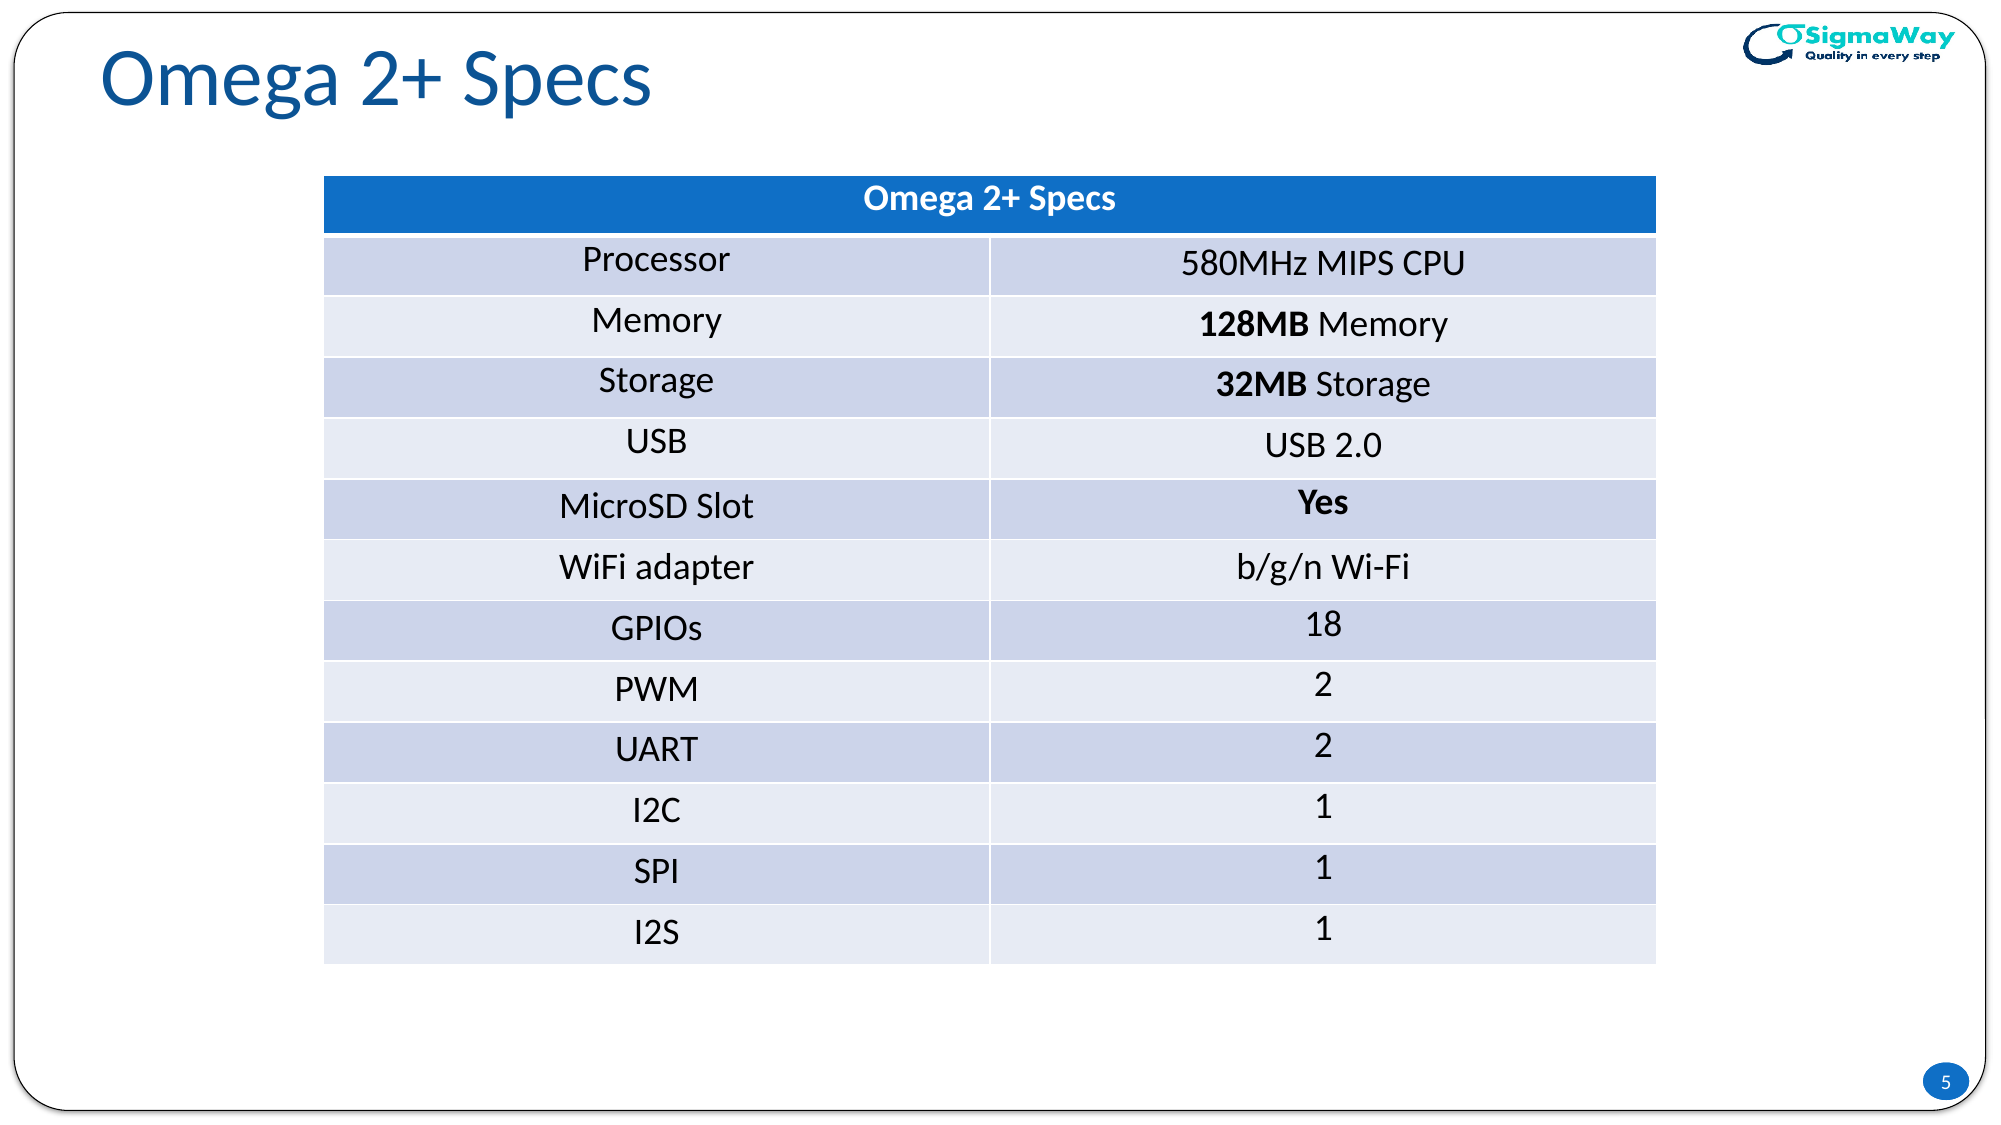

# Omega 2+ Specs
| Omega 2+ Specs |  |
| --- | --- |
| Processor | 580MHz MIPS CPU |
| Memory | 128MB Memory |
| Storage | 32MB Storage |
| USB | USB 2.0 |
| MicroSD Slot | Yes |
| WiFi adapter | b/g/n Wi-Fi |
| GPIOs | 18 |
| PWM | 2 |
| UART | 2 |
| I2C | 1 |
| SPI | 1 |
| I2S | 1 |